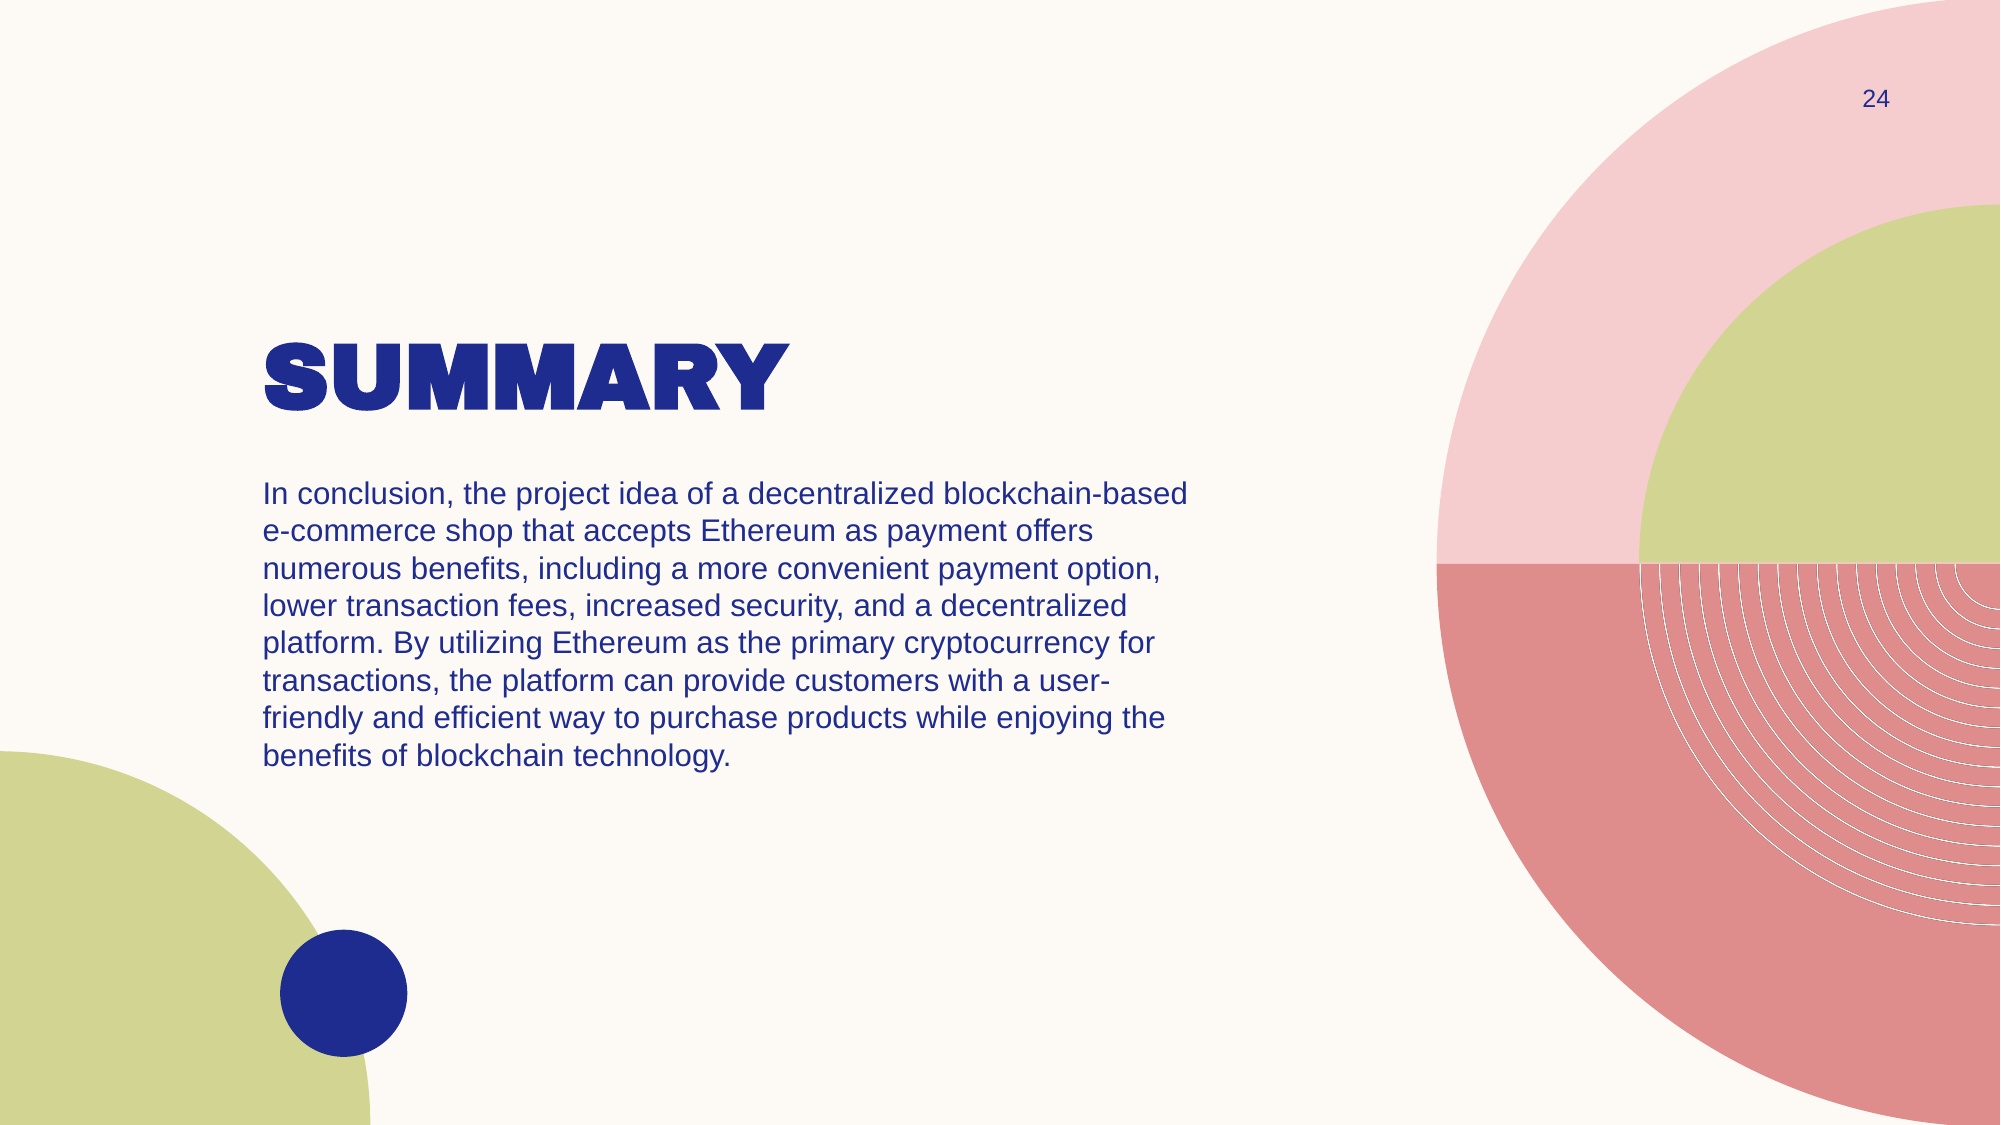

24
# SUMMARY
In conclusion, the project idea of a decentralized blockchain-based e-commerce shop that accepts Ethereum as payment offers numerous benefits, including a more convenient payment option, lower transaction fees, increased security, and a decentralized platform. By utilizing Ethereum as the primary cryptocurrency for transactions, the platform can provide customers with a user-friendly and efficient way to purchase products while enjoying the benefits of blockchain technology.